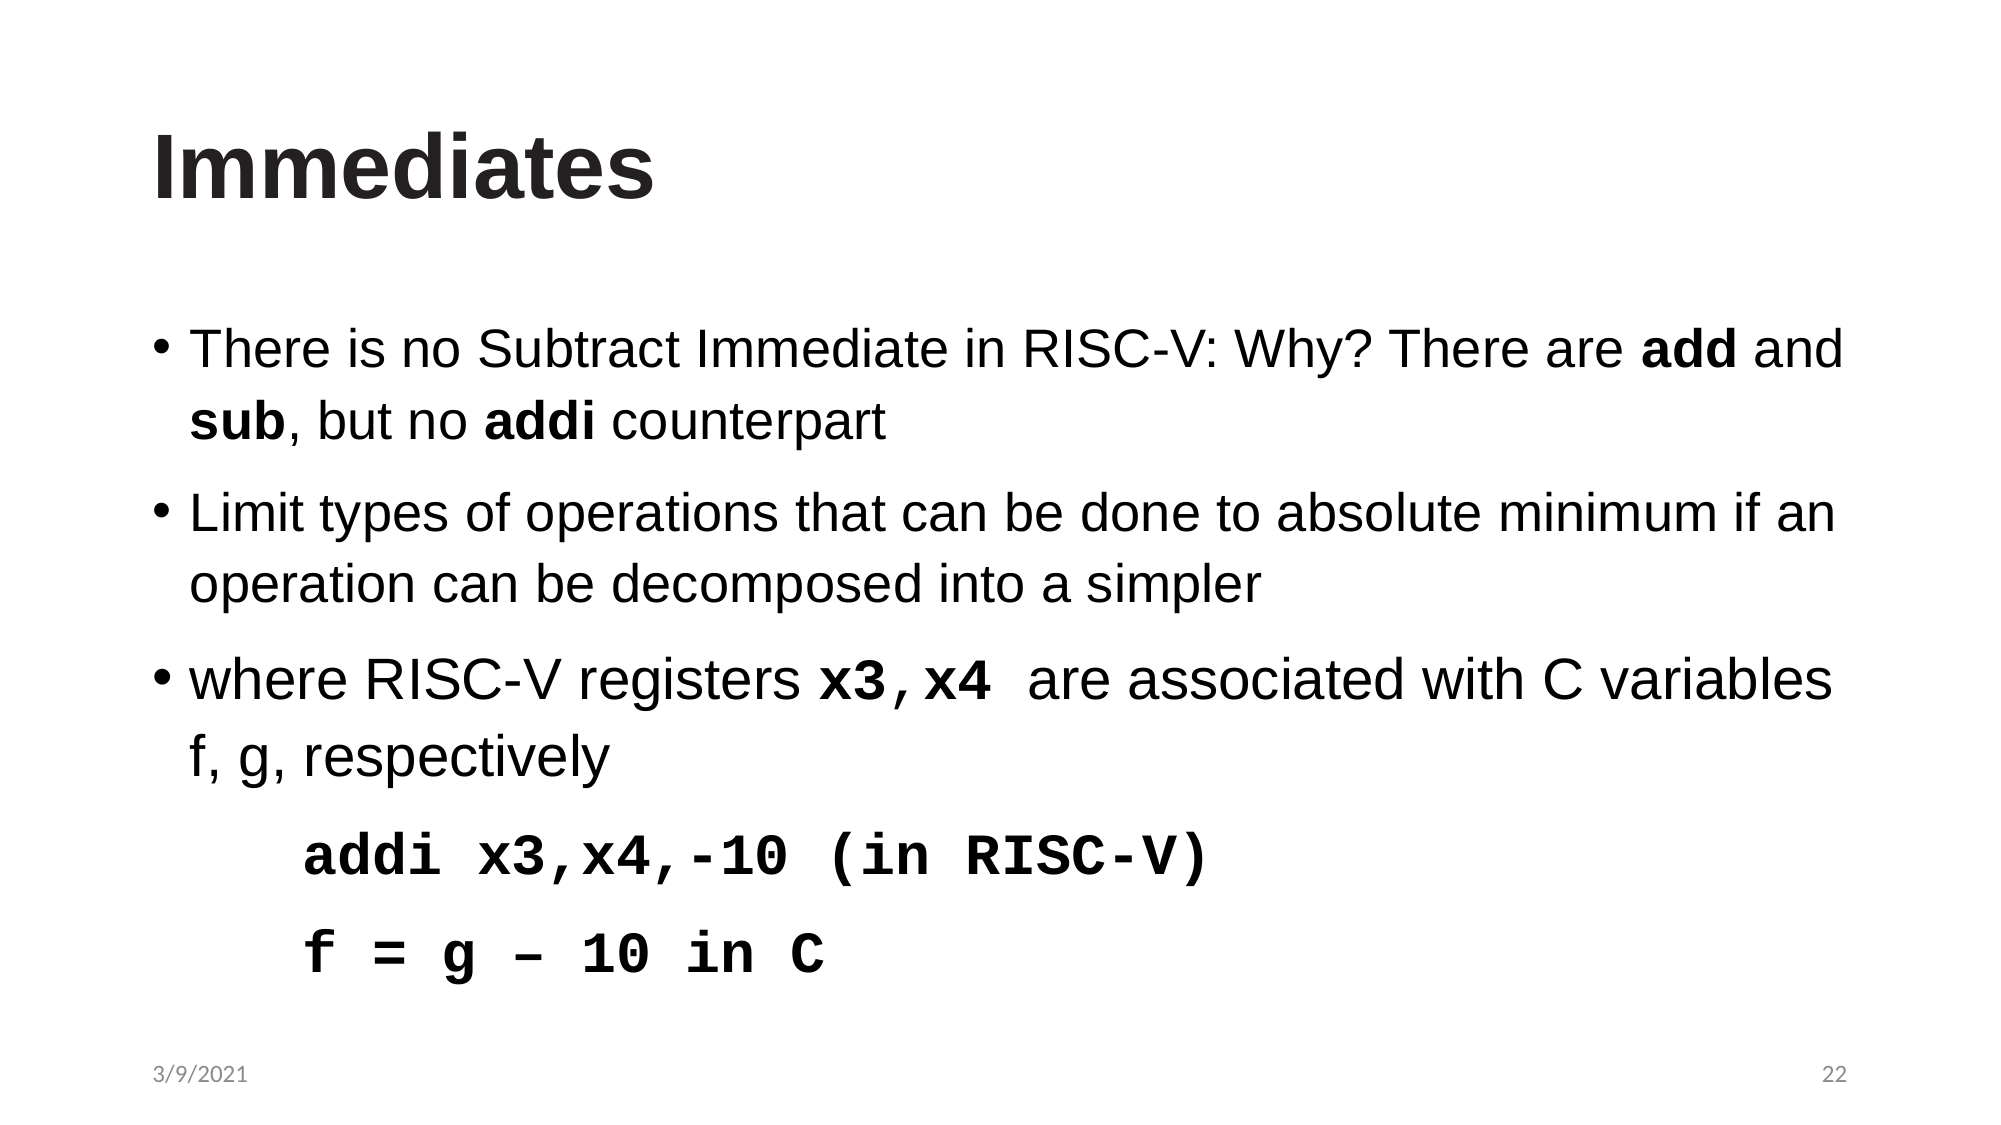

# Immediates
There is no Subtract Immediate in RISC-V: Why? There are add and sub, but no addi counterpart
Limit types of operations that can be done to absolute minimum if an operation can be decomposed into a simpler
where RISC-V registers x3,x4 are associated with C variables f, g, respectively
	addi x3,x4,-10 (in RISC-V)
	f = g – 10 in C

3/9/2021
22